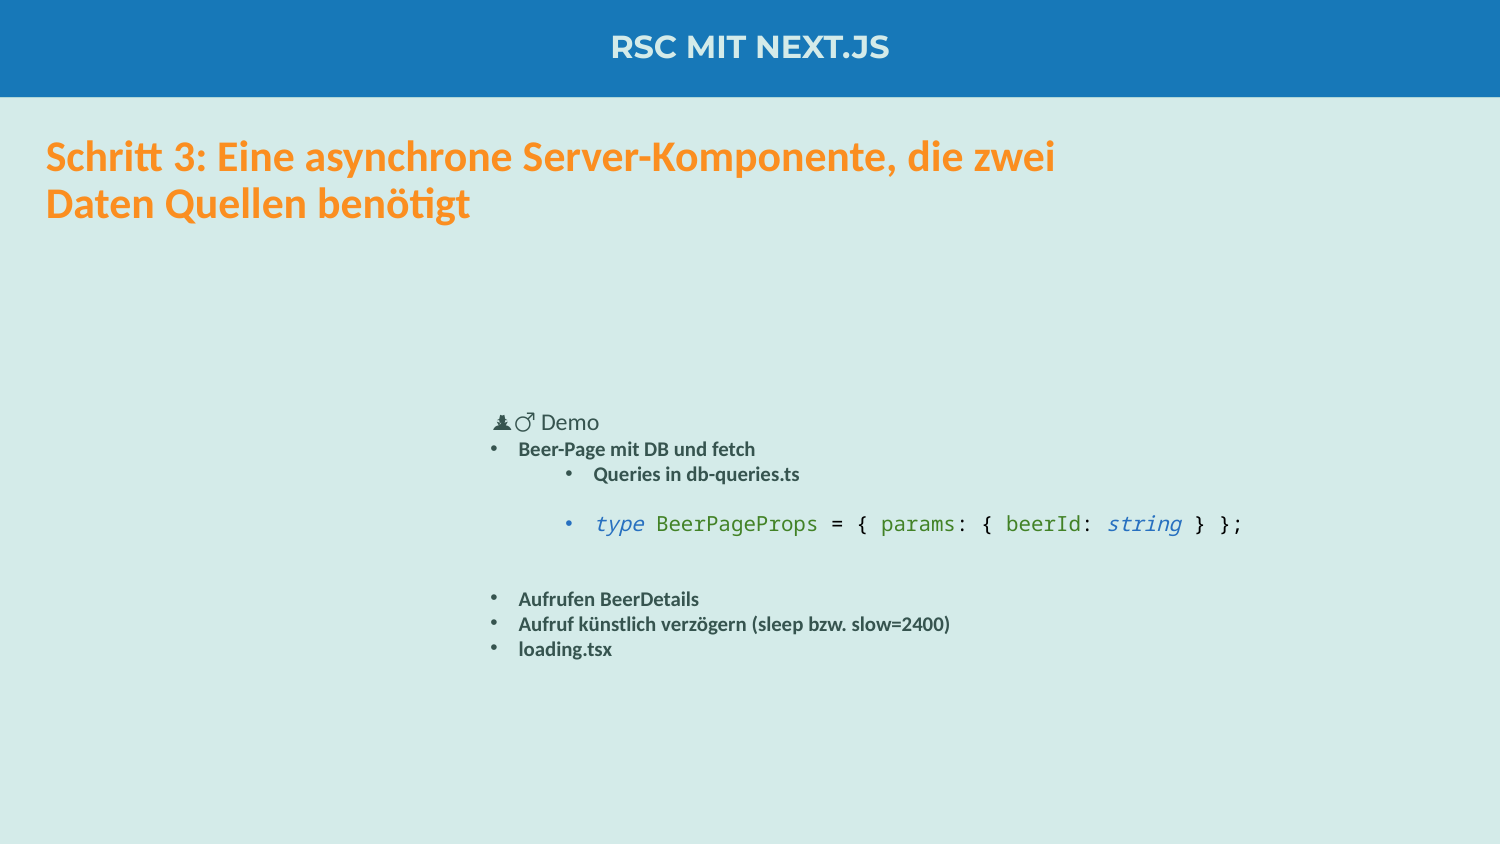

RSC mit Next.js
#
Schritt 3: Eine asynchrone Server-Komponente, die zwei Daten Quellen benötigt

🕵️‍♂️ Demo
Beer-Page mit DB und fetch
Queries in db-queries.ts

type BeerPageProps = { params: { beerId: string } };

Aufrufen BeerDetails
Aufruf künstlich verzögern (sleep bzw. slow=2400)
loading.tsx